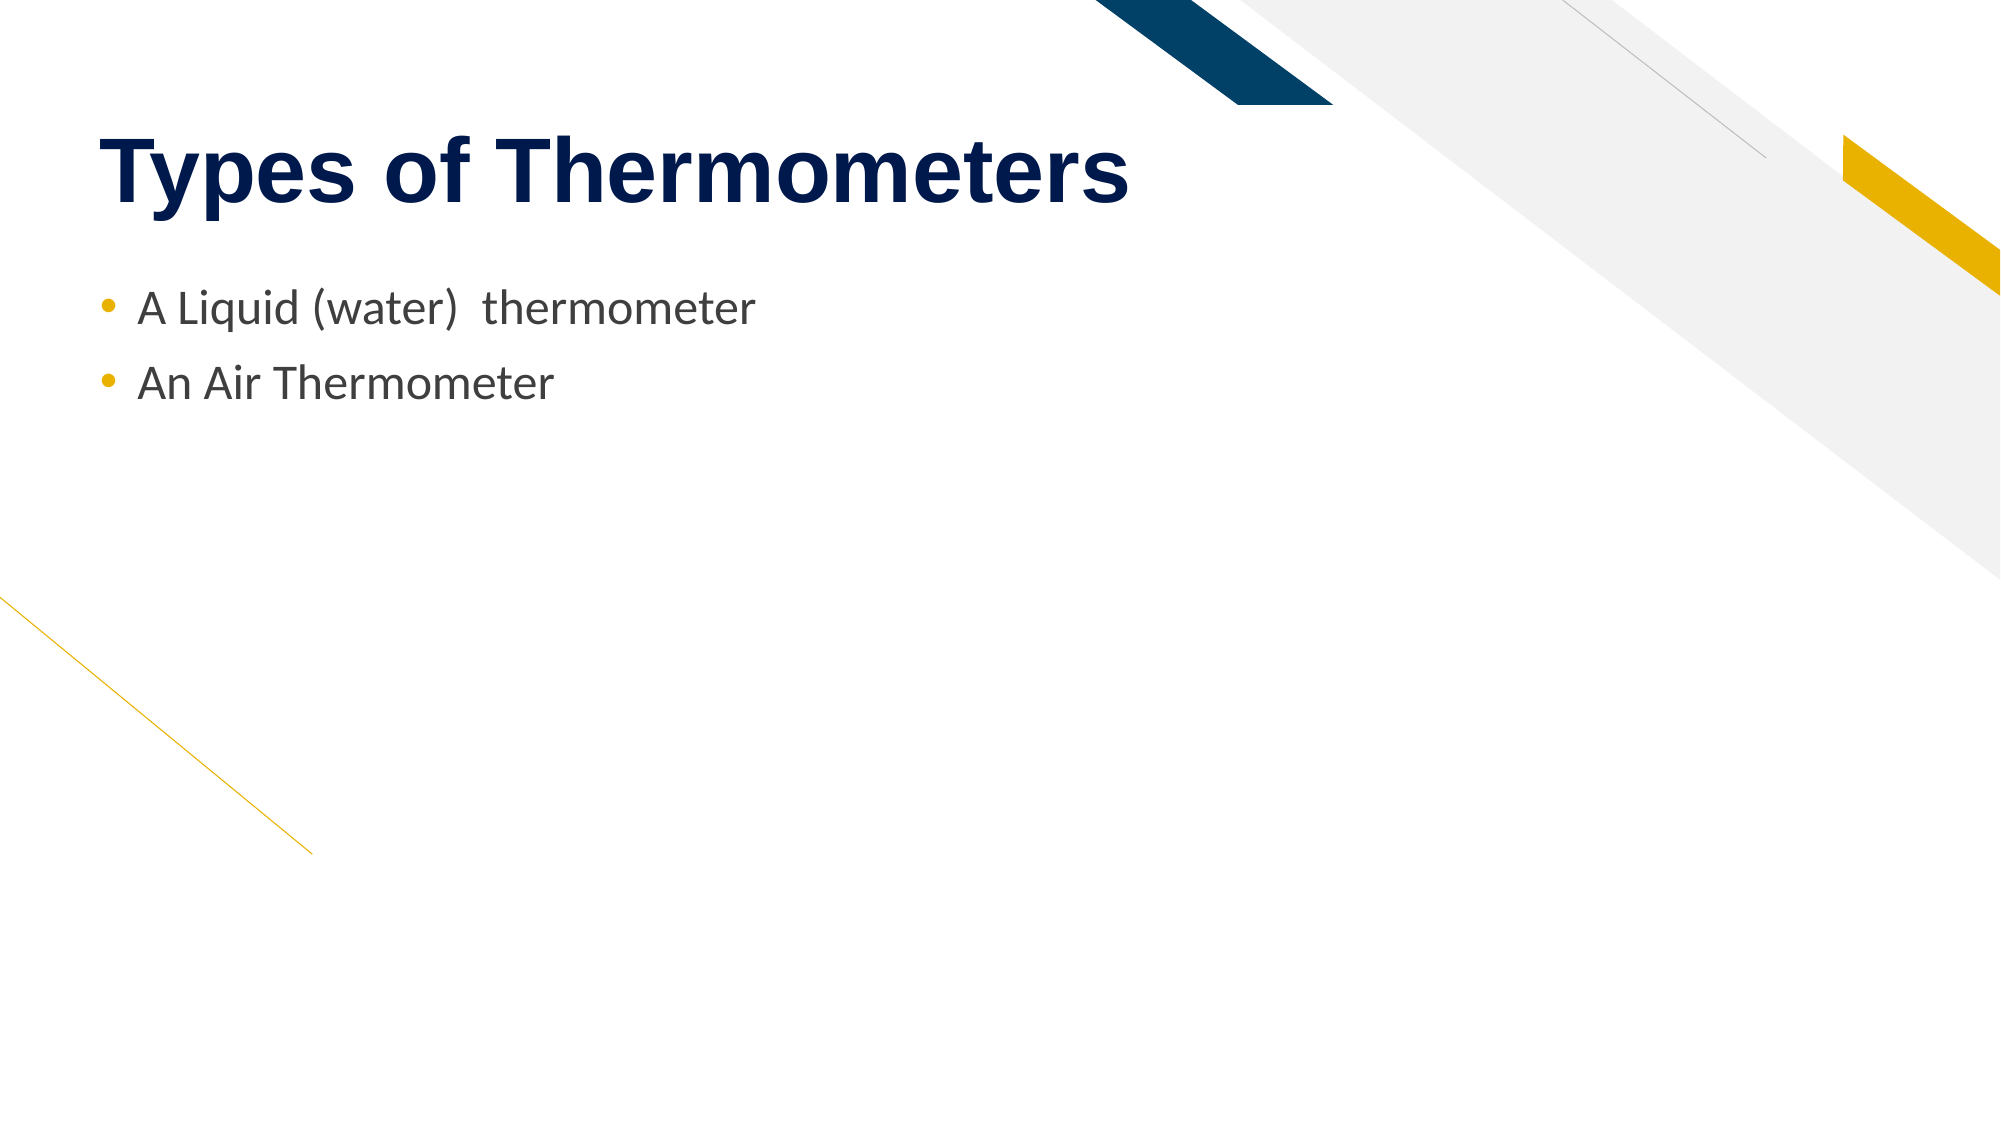

# Types of Thermometers
A Liquid (water)  thermometer
An Air Thermometer